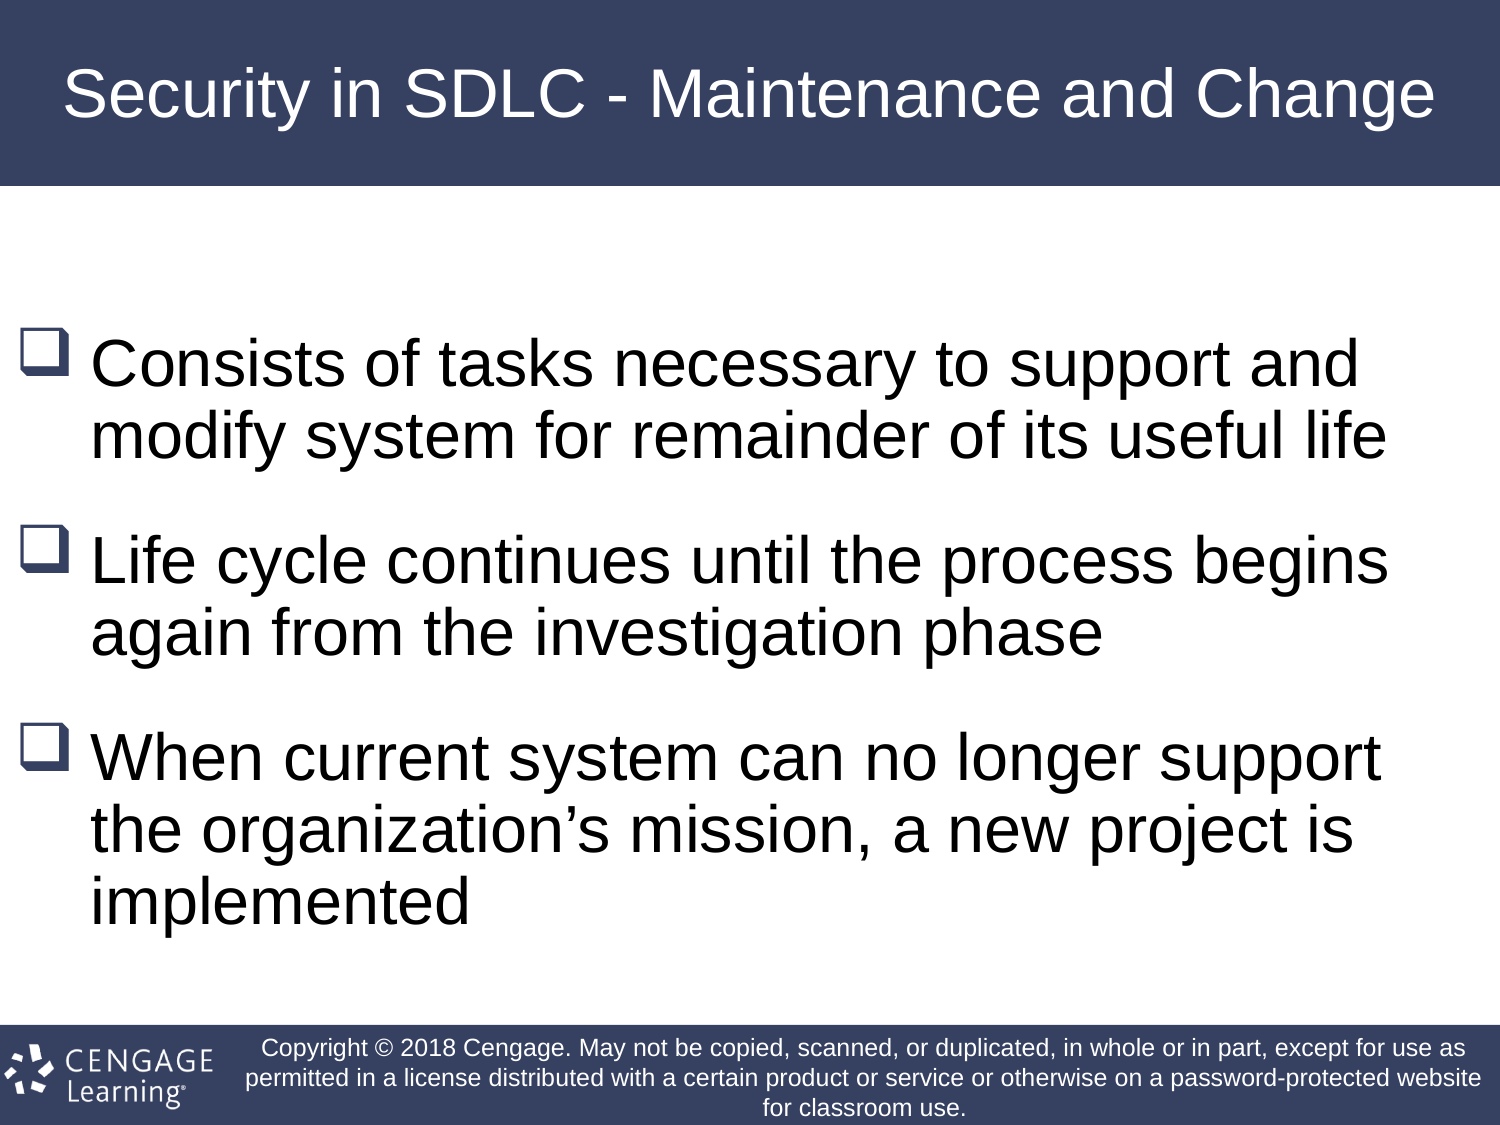

# Security in SDLC - Maintenance and Change

Consists of tasks necessary to support and modify system for remainder of its useful life
Life cycle continues until the process begins again from the investigation phase
When current system can no longer support the organization’s mission, a new project is implemented